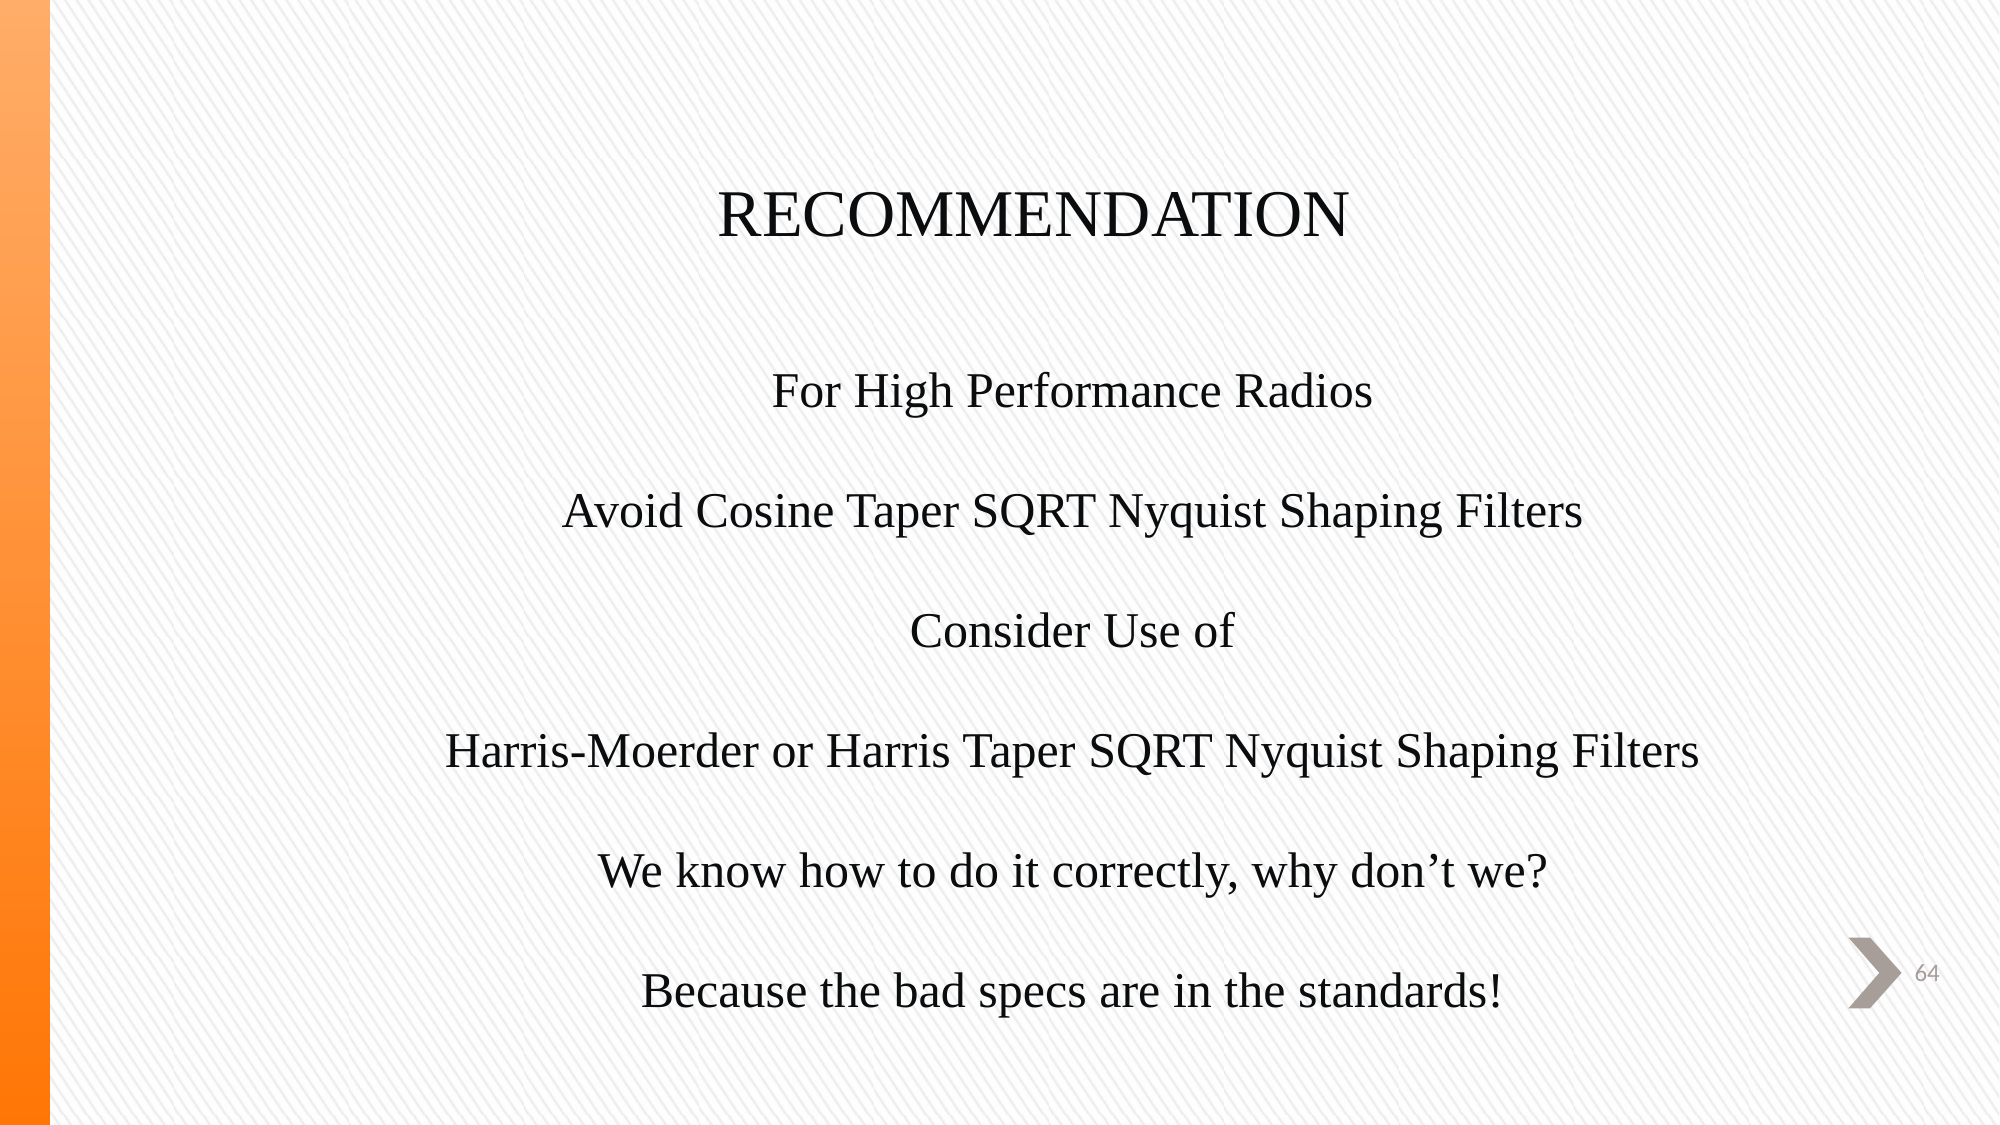

RECOMMENDATION
For High Performance Radios

Avoid Cosine Taper SQRT Nyquist Shaping Filters

Consider Use of

Harris-Moerder or Harris Taper SQRT Nyquist Shaping Filters

We know how to do it correctly, why don’t we?

Because the bad specs are in the standards!
64